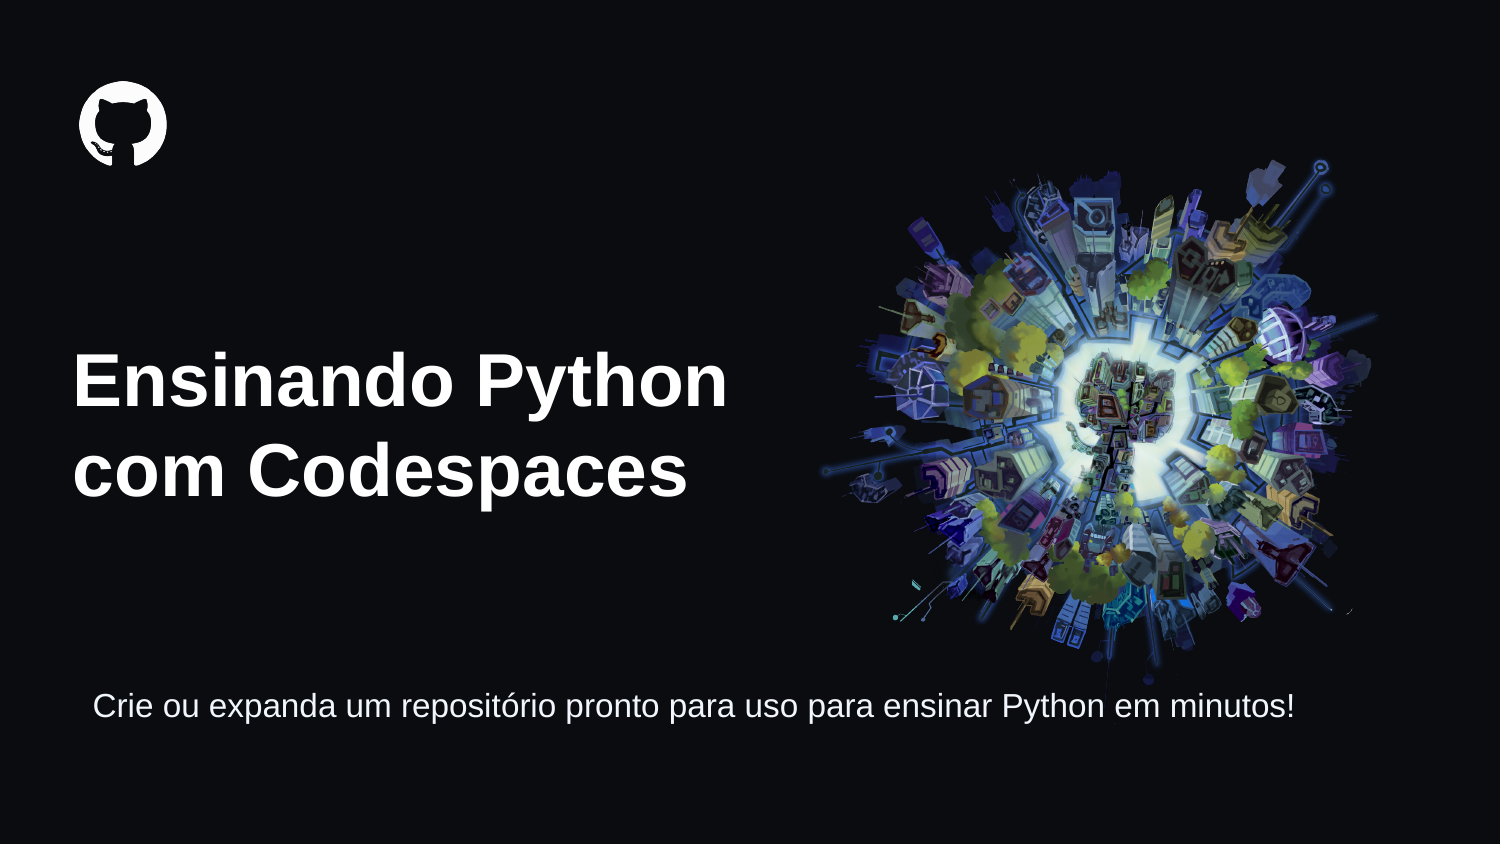

# Ensinando Python com Codespaces
Crie ou expanda um repositório pronto para uso para ensinar Python em minutos!